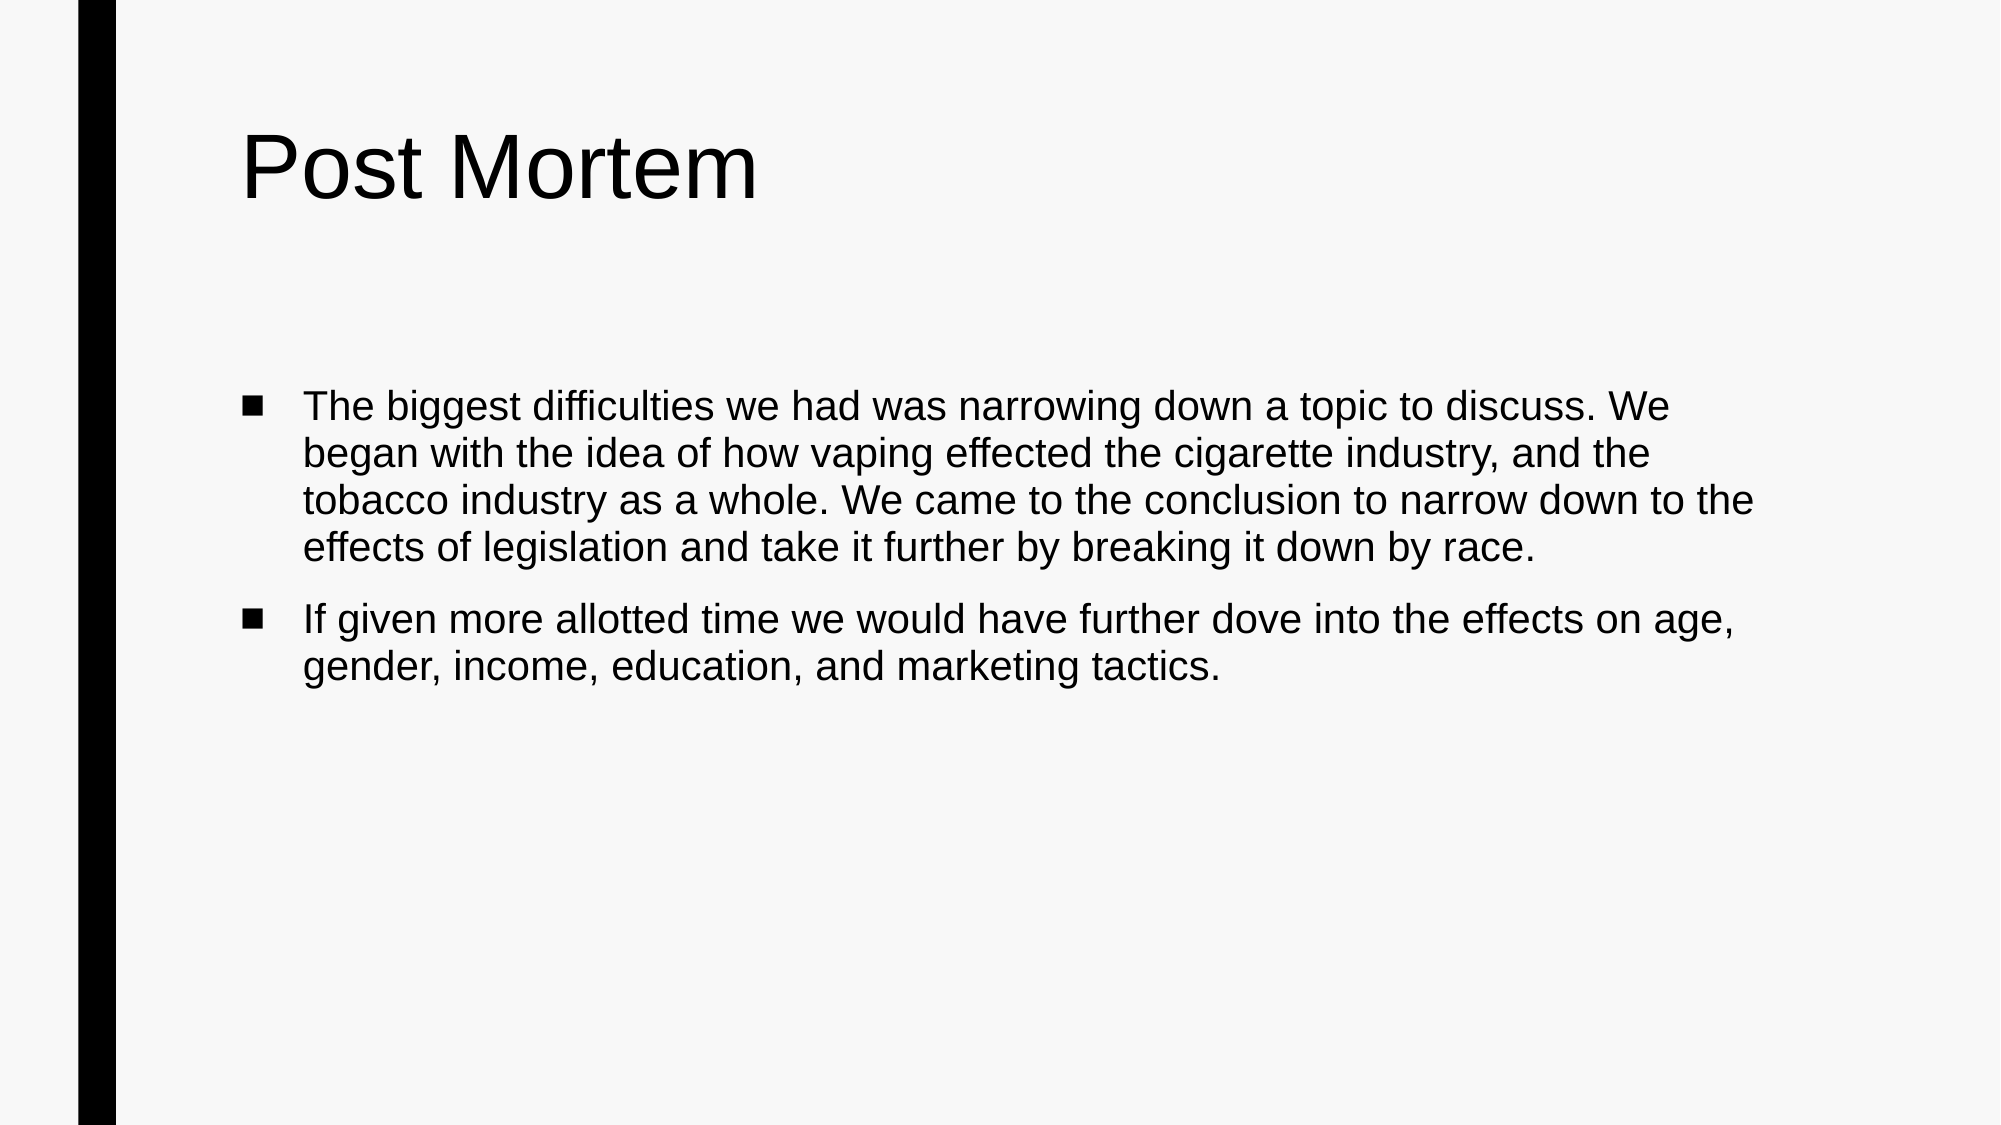

# Post Mortem
The biggest difficulties we had was narrowing down a topic to discuss. We began with the idea of how vaping effected the cigarette industry, and the tobacco industry as a whole. We came to the conclusion to narrow down to the effects of legislation and take it further by breaking it down by race.
If given more allotted time we would have further dove into the effects on age, gender, income, education, and marketing tactics.